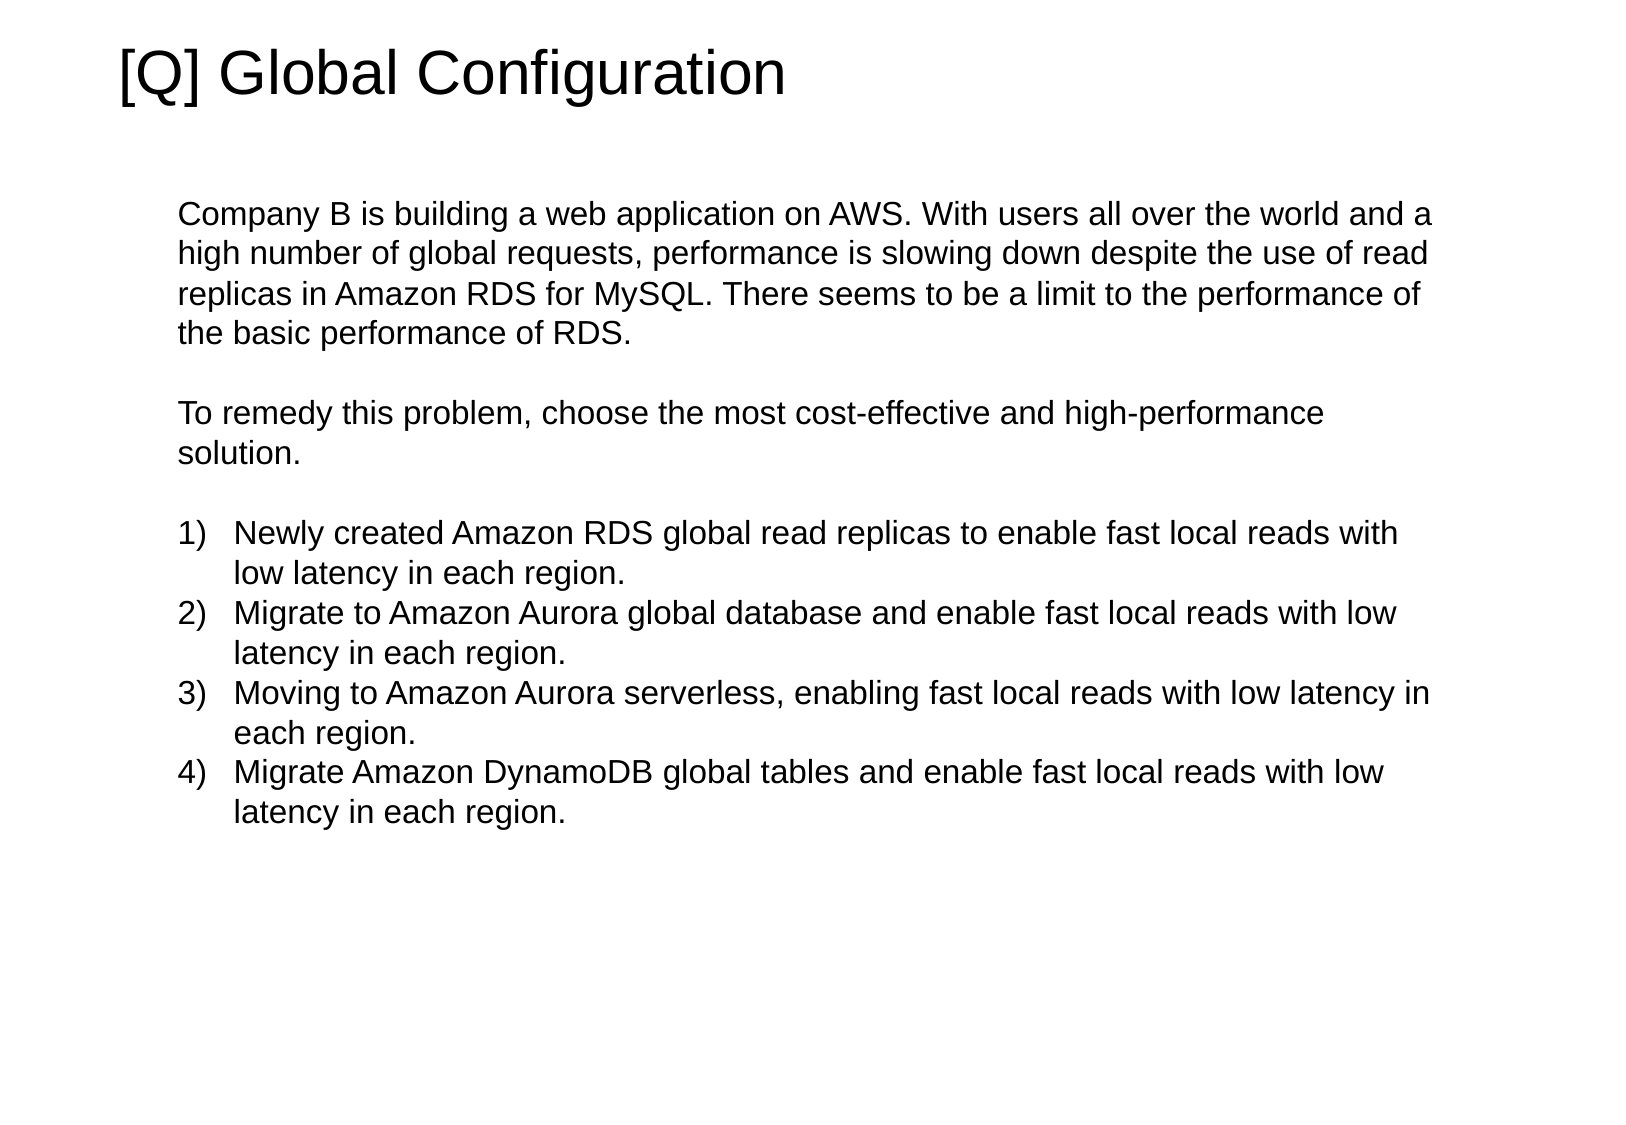

[Q] Global Configuration
Company B is building a web application on AWS. With users all over the world and a high number of global requests, performance is slowing down despite the use of read replicas in Amazon RDS for MySQL. There seems to be a limit to the performance of the basic performance of RDS.

To remedy this problem, choose the most cost-effective and high-performance solution.

Newly created Amazon RDS global read replicas to enable fast local reads with low latency in each region.
Migrate to Amazon Aurora global database and enable fast local reads with low latency in each region.
Moving to Amazon Aurora serverless, enabling fast local reads with low latency in each region.
Migrate Amazon DynamoDB global tables and enable fast local reads with low latency in each region.